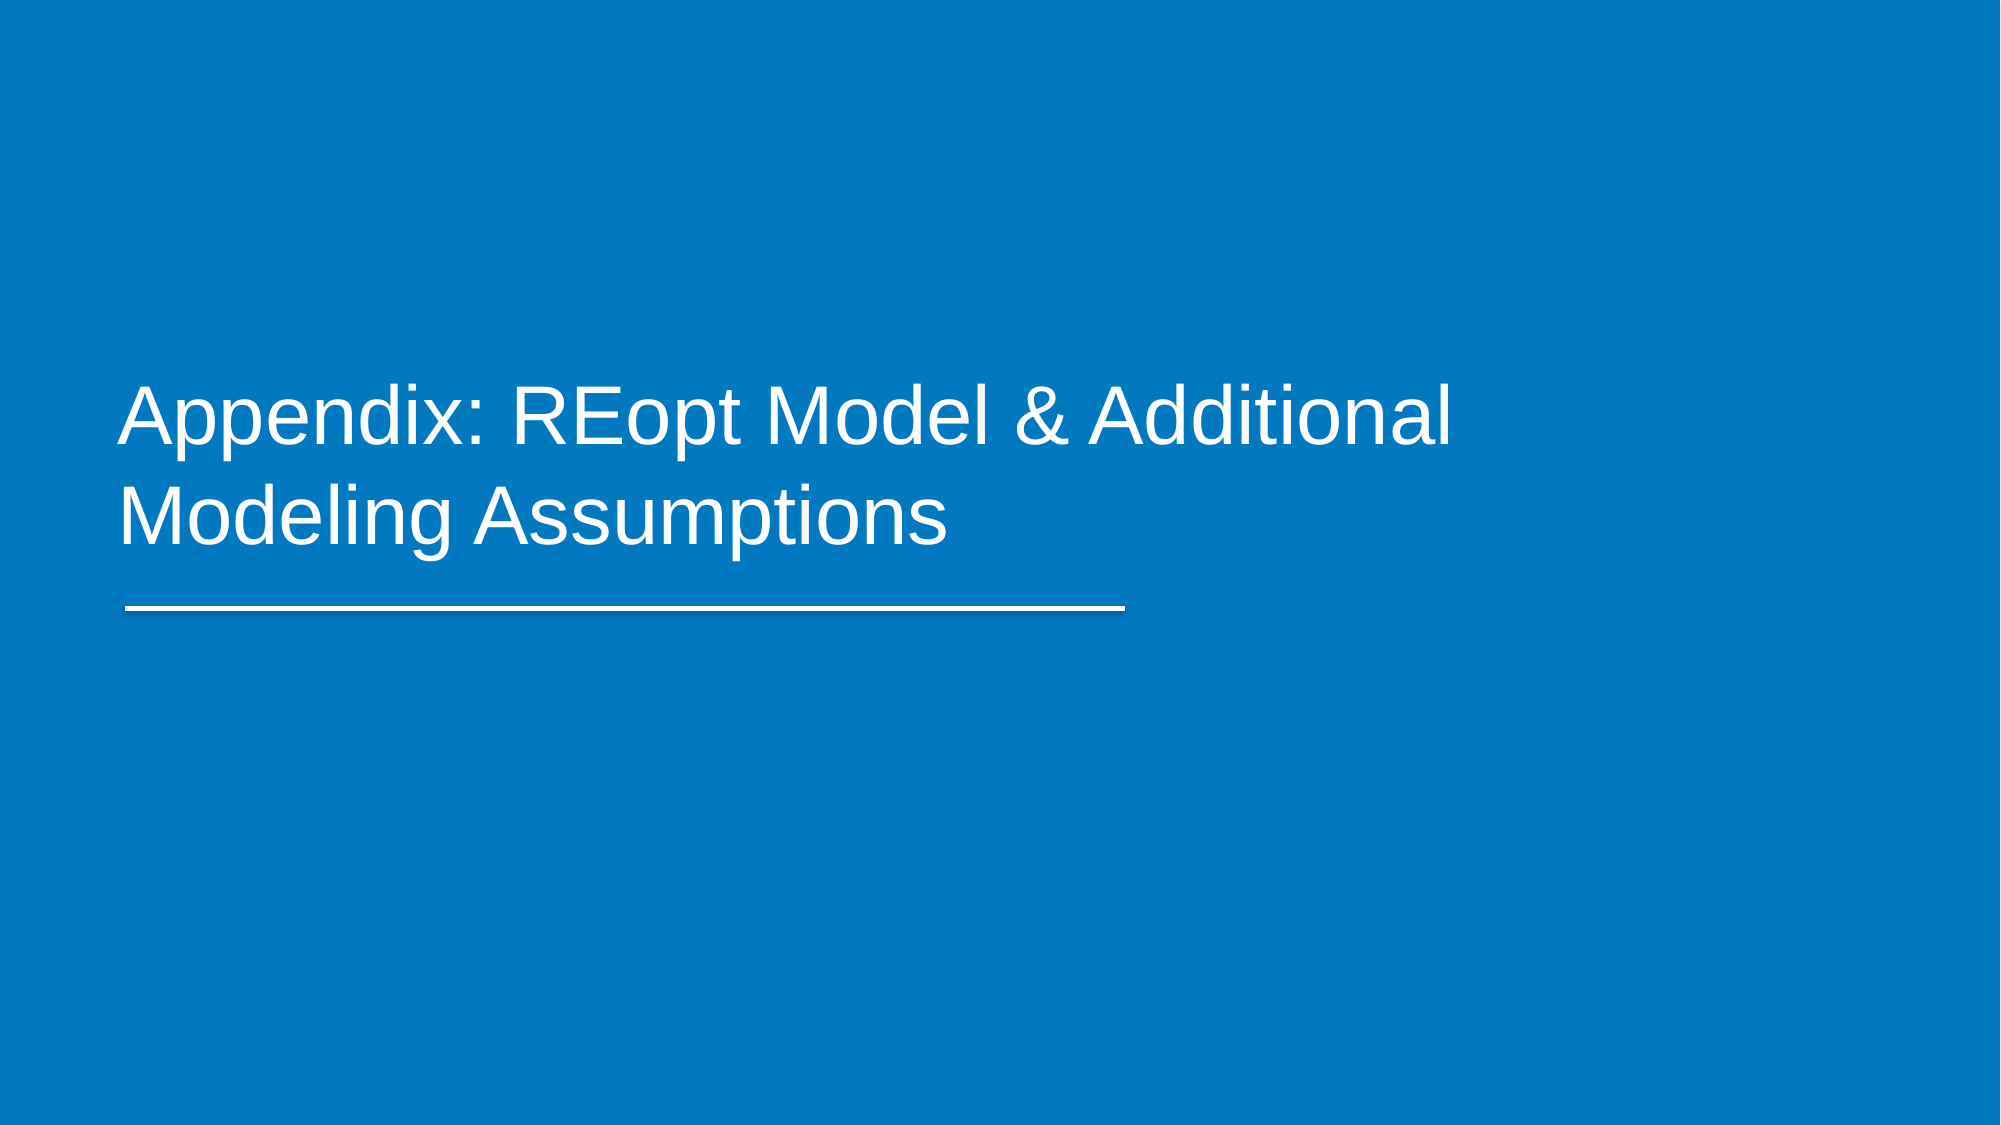

Appendix: REopt Model & Additional Modeling Assumptions